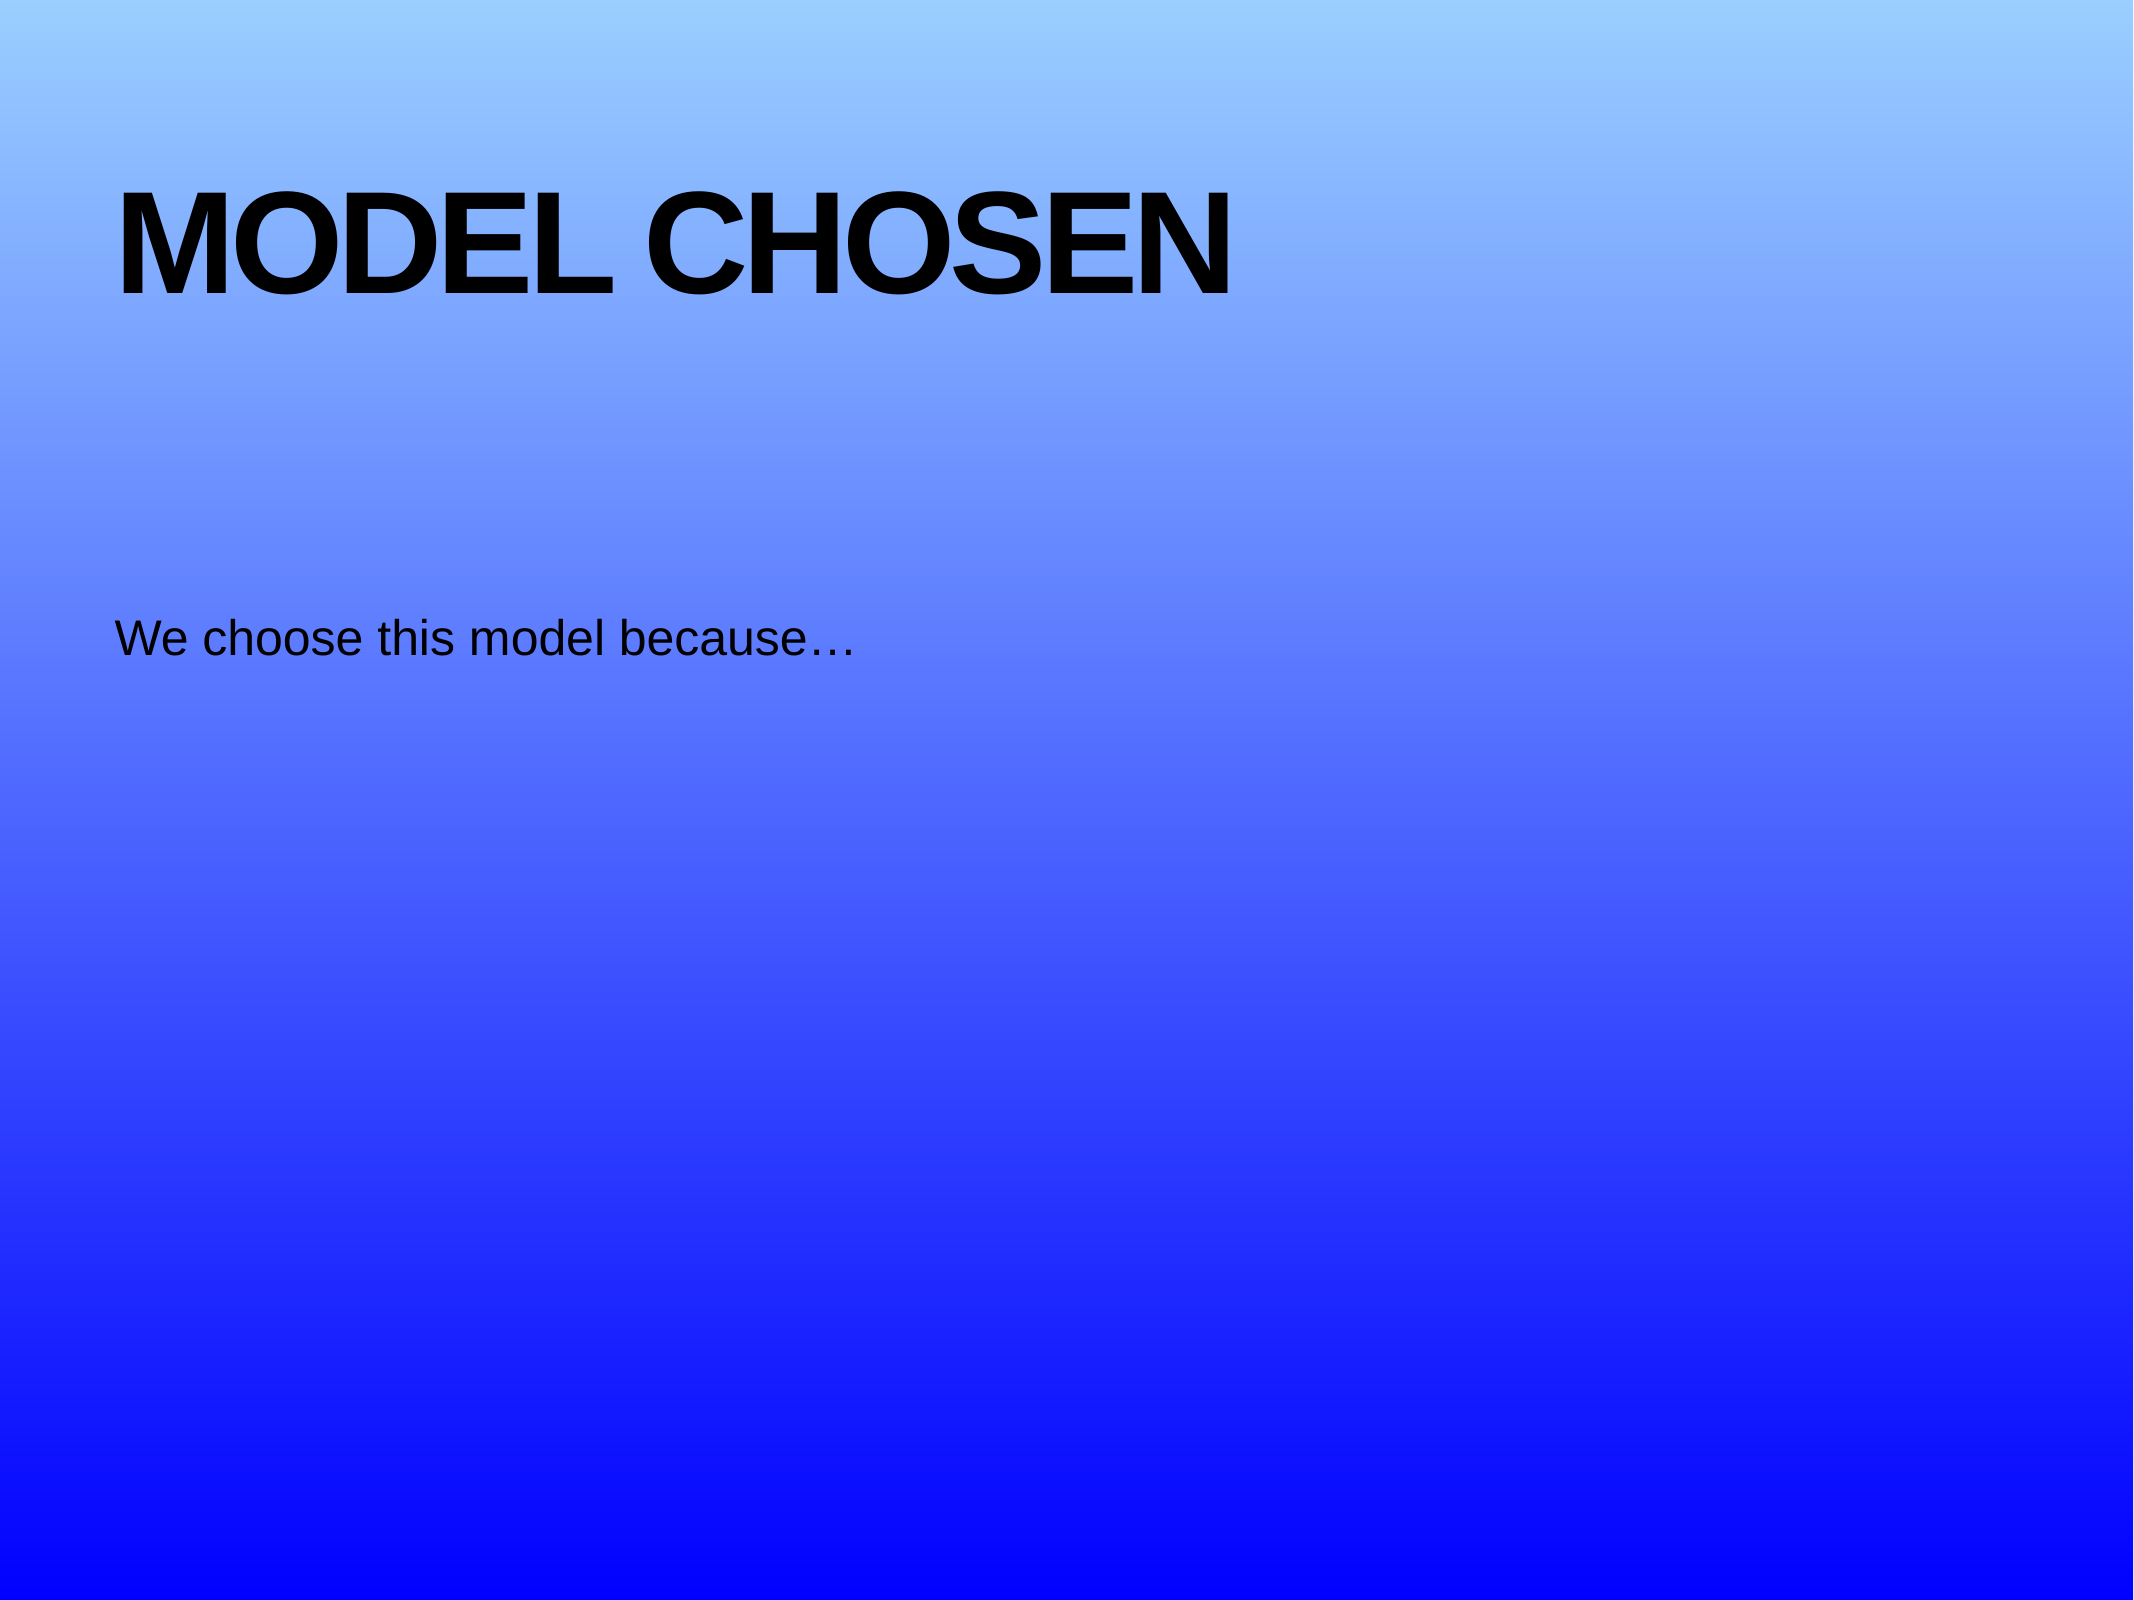

# model chosen
We choose this model because…